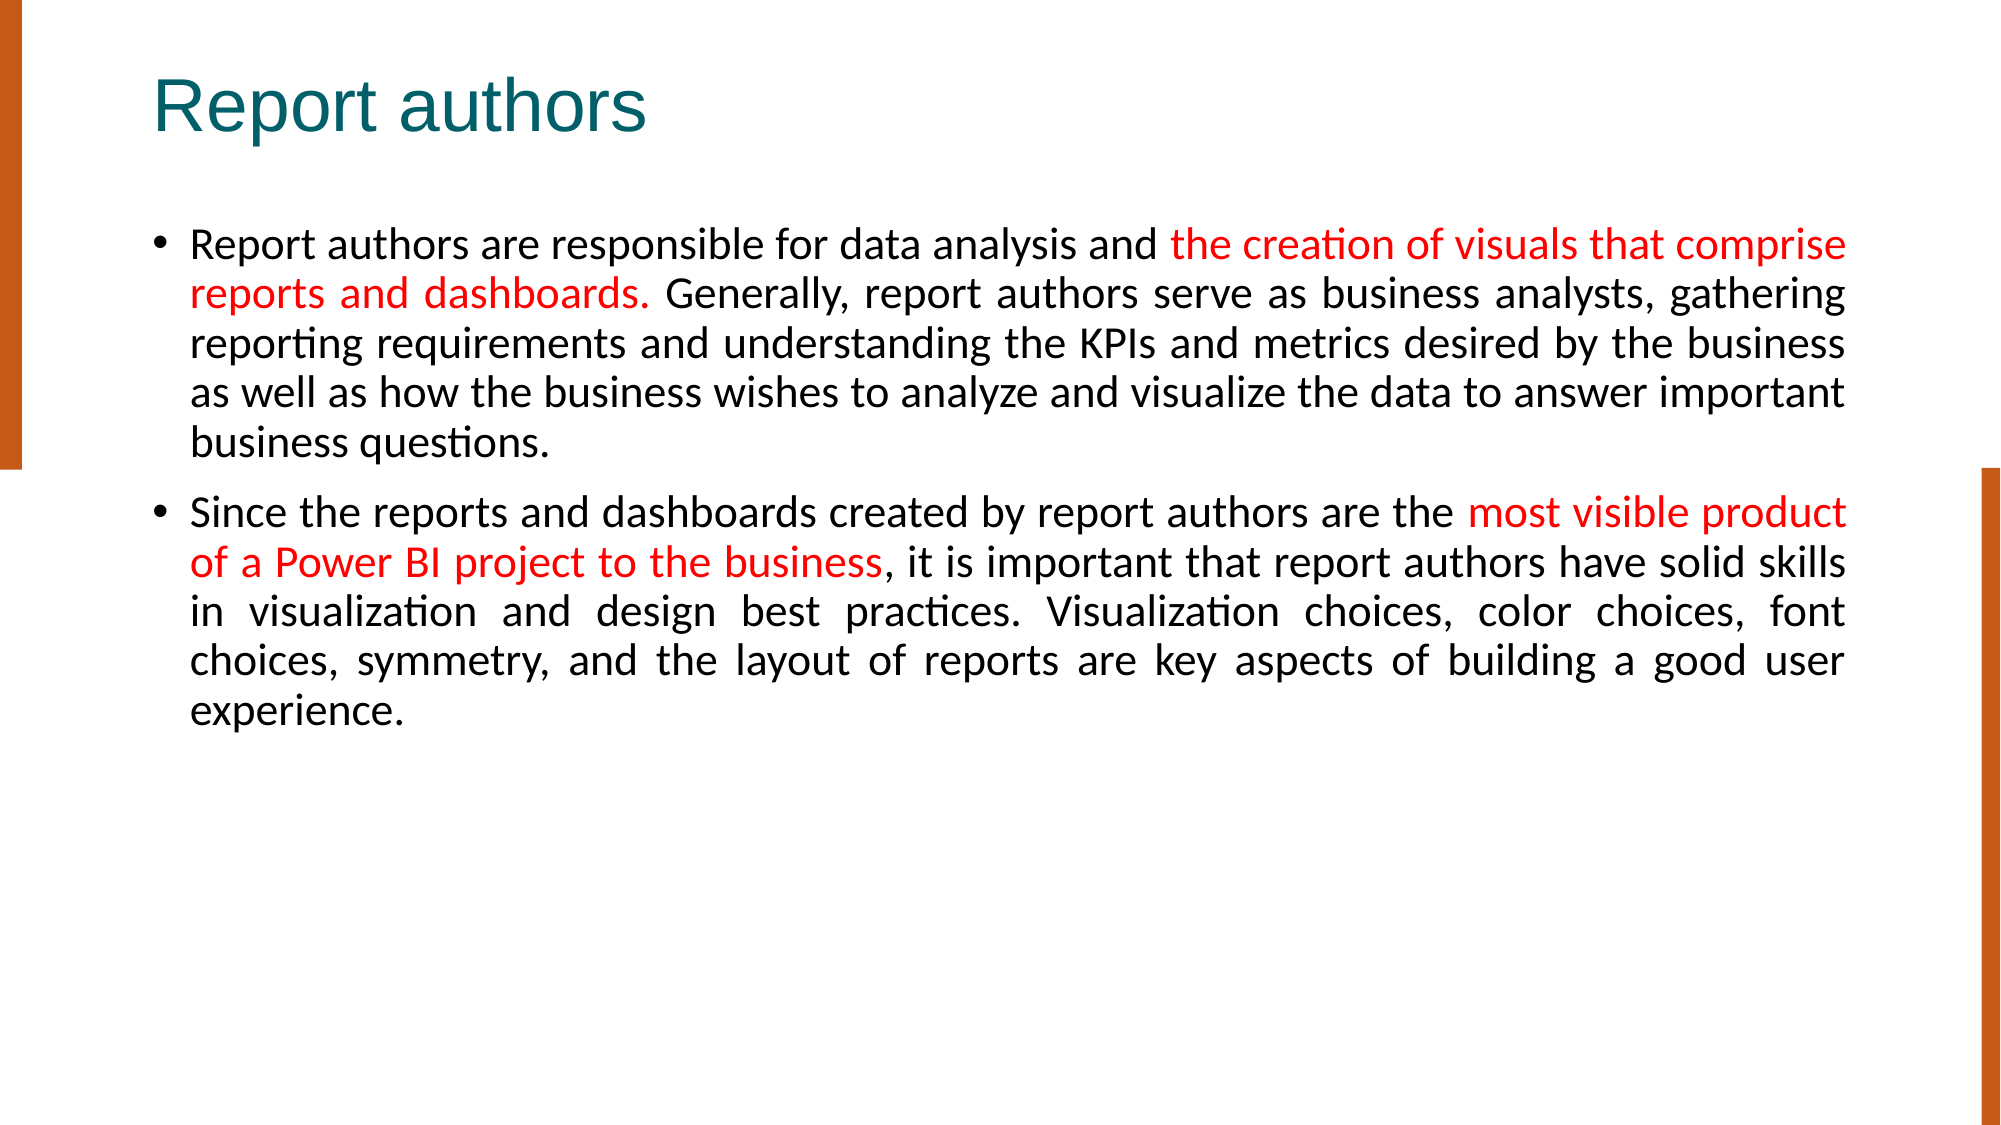

# Report authors
Report authors are responsible for data analysis and the creation of visuals that comprise reports and dashboards. Generally, report authors serve as business analysts, gathering reporting requirements and understanding the KPIs and metrics desired by the business as well as how the business wishes to analyze and visualize the data to answer important business questions.
Since the reports and dashboards created by report authors are the most visible product of a Power BI project to the business, it is important that report authors have solid skills in visualization and design best practices. Visualization choices, color choices, font choices, symmetry, and the layout of reports are key aspects of building a good user experience.